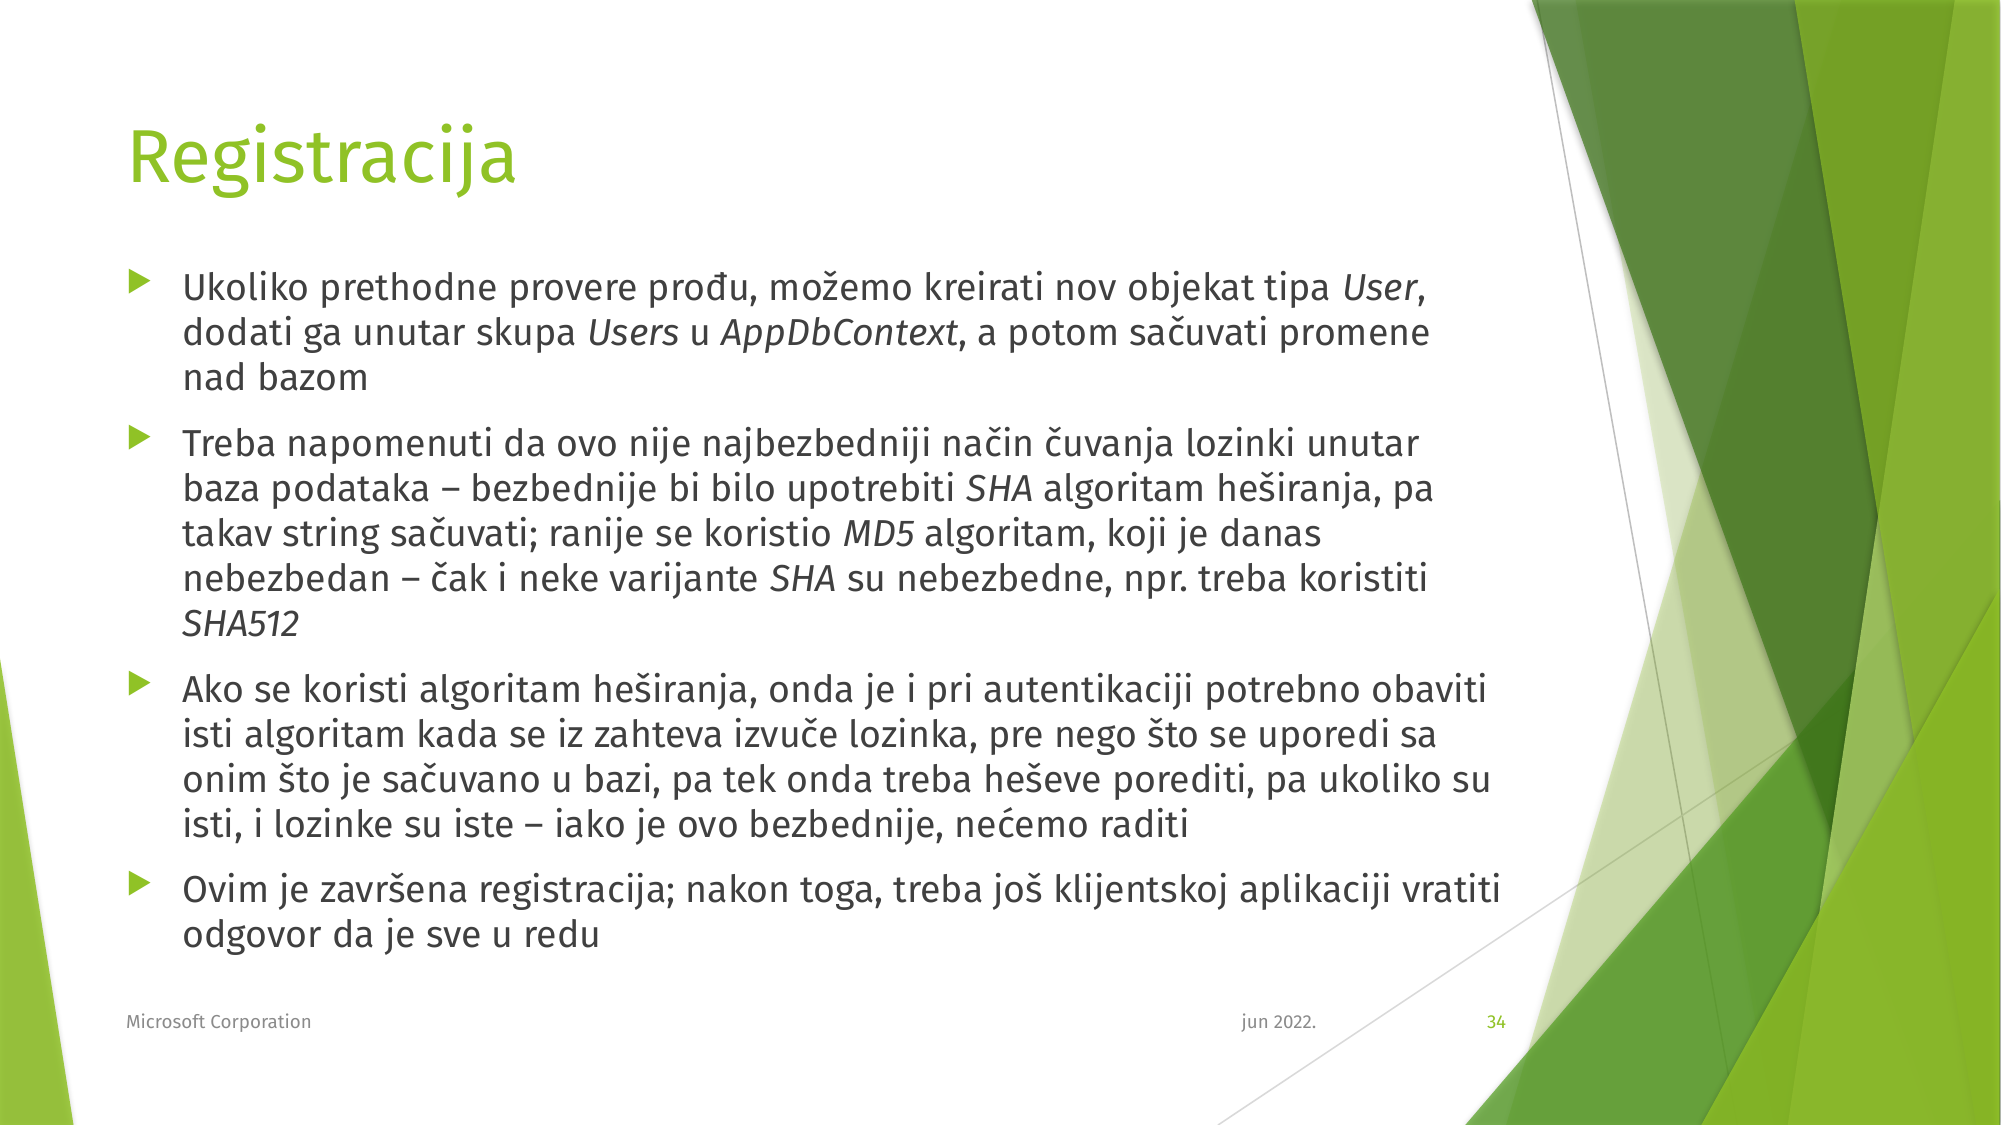

# Registracija
Ukoliko prethodne provere prođu, možemo kreirati nov objekat tipa User, dodati ga unutar skupa Users u AppDbContext, a potom sačuvati promene nad bazom
Treba napomenuti da ovo nije najbezbedniji način čuvanja lozinki unutar baza podataka – bezbednije bi bilo upotrebiti SHA algoritam heširanja, pa takav string sačuvati; ranije se koristio MD5 algoritam, koji je danas nebezbedan – čak i neke varijante SHA su nebezbedne, npr. treba koristiti SHA512
Ako se koristi algoritam heširanja, onda je i pri autentikaciji potrebno obaviti isti algoritam kada se iz zahteva izvuče lozinka, pre nego što se uporedi sa onim što je sačuvano u bazi, pa tek onda treba heševe porediti, pa ukoliko su isti, i lozinke su iste – iako je ovo bezbednije, nećemo raditi
Ovim je završena registracija; nakon toga, treba još klijentskoj aplikaciji vratiti odgovor da je sve u redu
Microsoft Corporation
jun 2022.
34